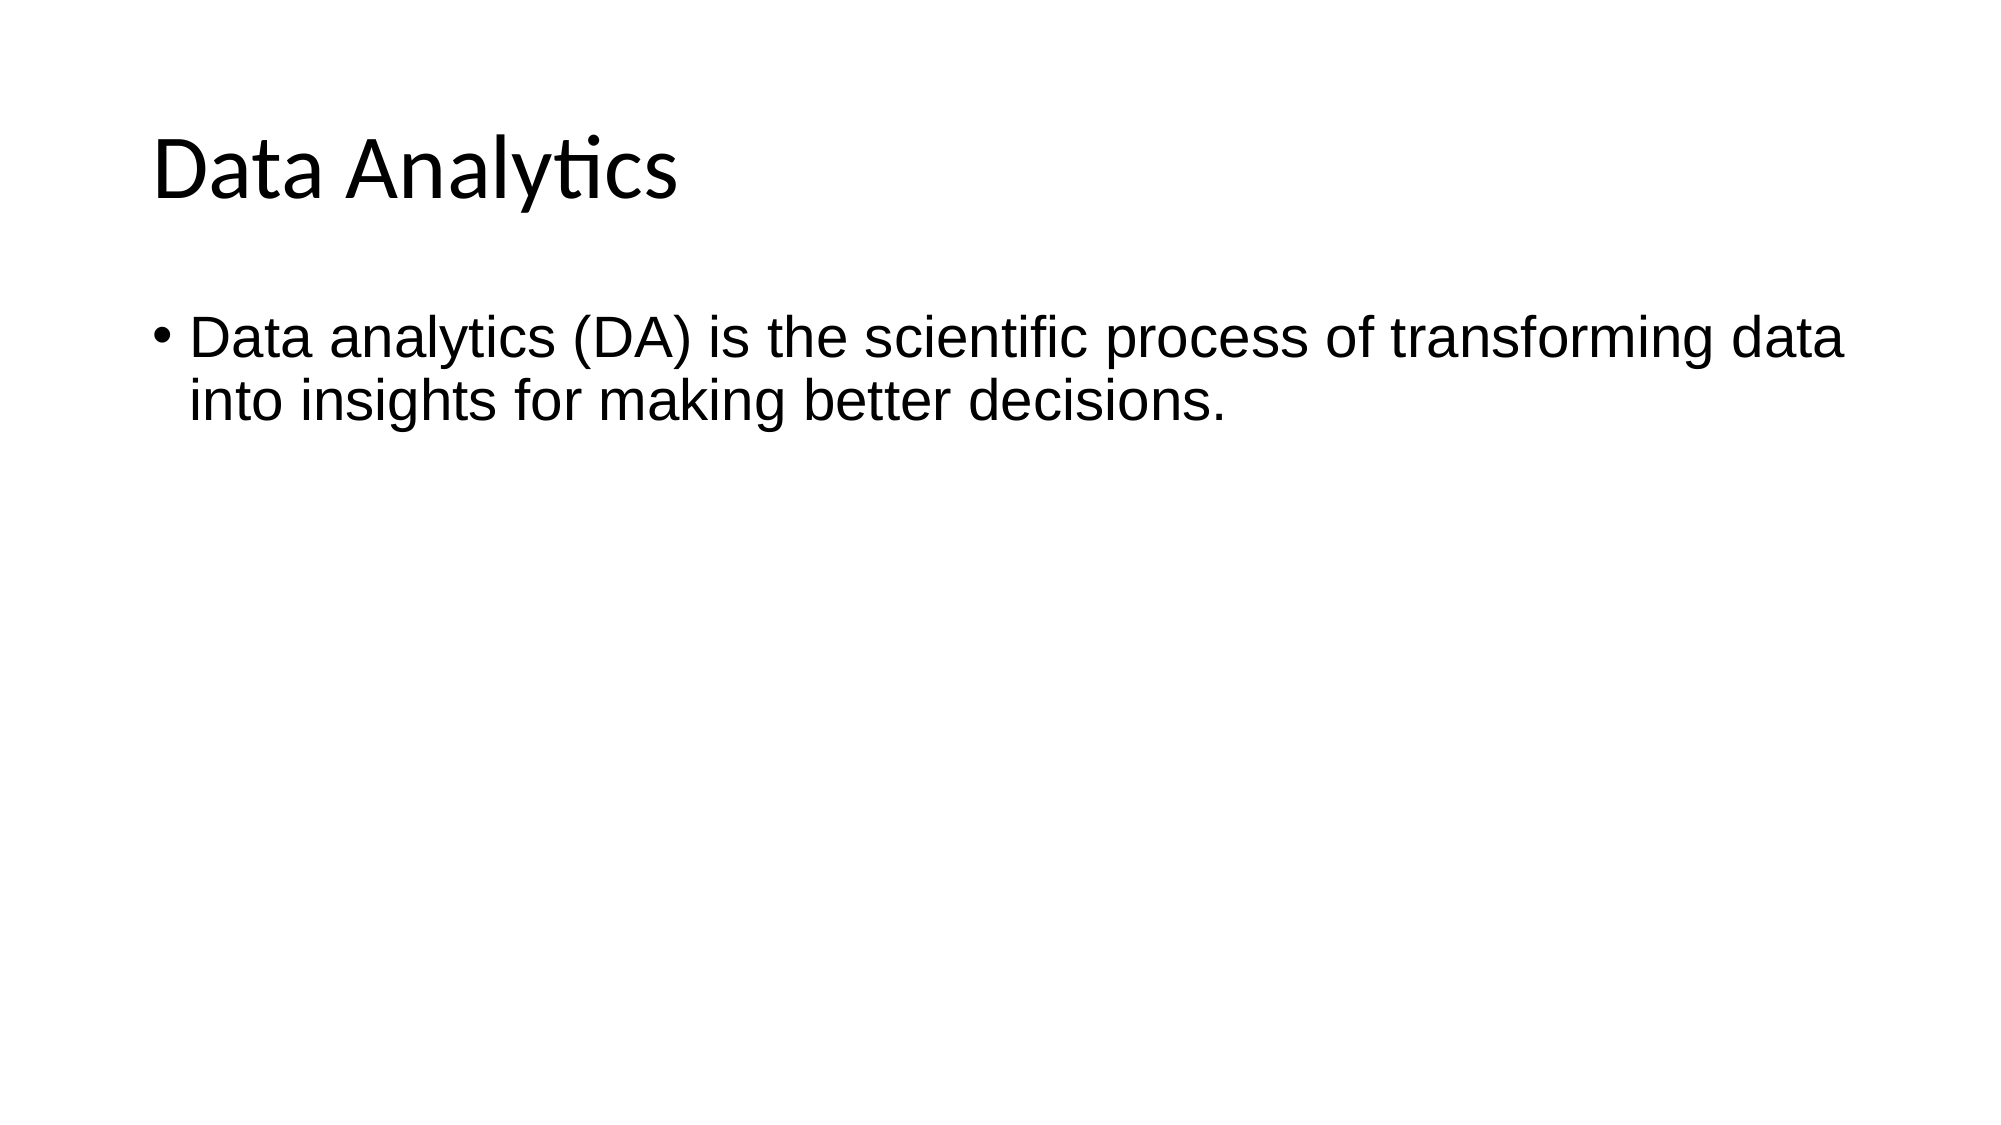

# Data Analytics
Data analytics (DA) is the scientific process of transforming data into insights for making better decisions.